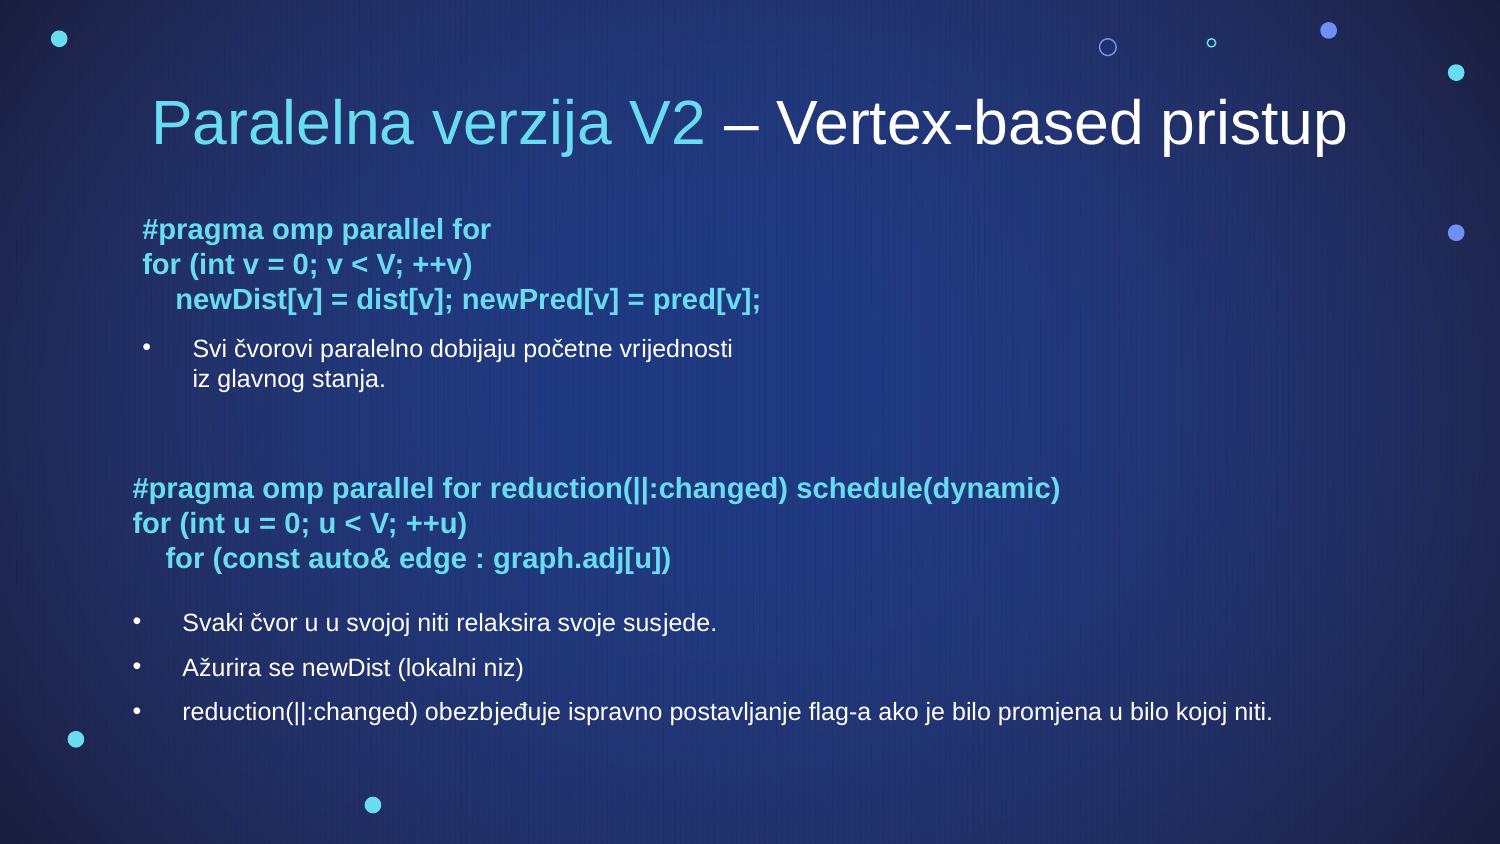

# Paralelna verzija V2 – Vertex-based pristup
#pragma omp parallel for
for (int v = 0; v < V; ++v)
    newDist[v] = dist[v]; newPred[v] = pred[v];

Svi čvorovi paralelno dobijaju početne vrijednosti iz glavnog stanja.
#pragma omp parallel for reduction(||:changed) schedule(dynamic)
for (int u = 0; u < V; ++u)
    for (const auto& edge : graph.adj[u])

Svaki čvor u u svojoj niti relaksira svoje susjede.
Ažurira se newDist (lokalni niz)
reduction(||:changed) obezbjeđuje ispravno postavljanje flag-a ako je bilo promjena u bilo kojoj niti.